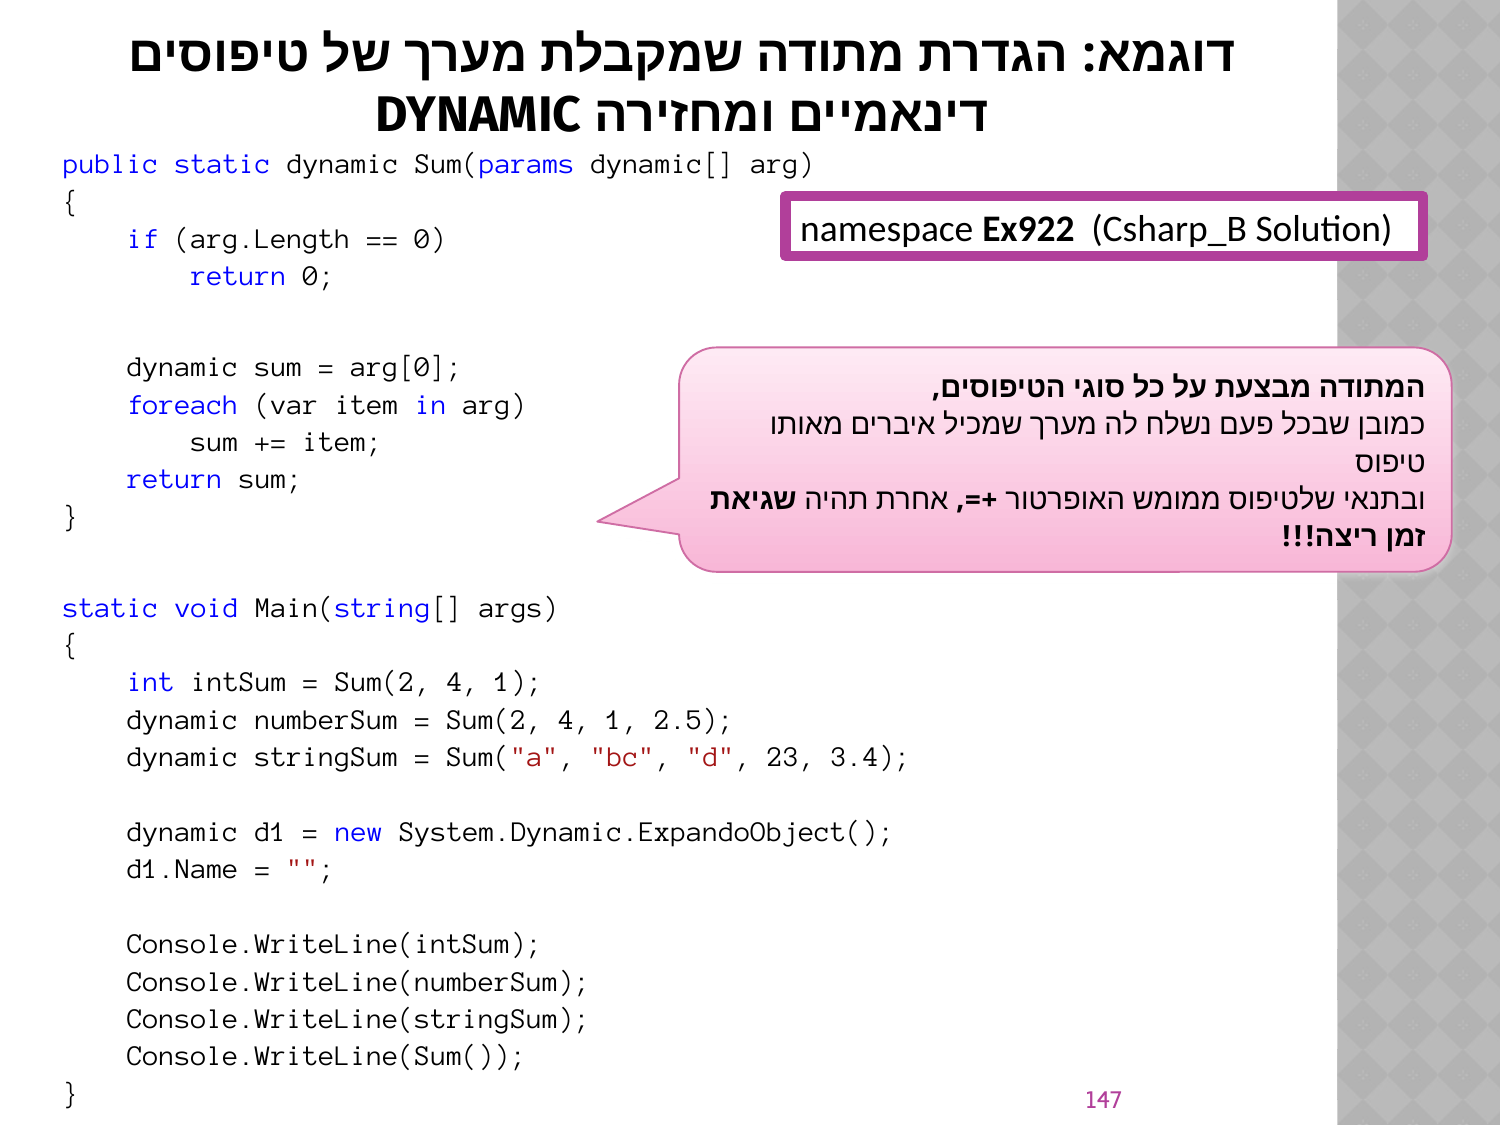

# דוגמא: הגדרת מתודה שמקבלת מערך של טיפוסים דינאמיים ומחזירה dynamic
public static dynamic Sum(params dynamic[] arg)
{
    if (arg.Length == 0)
        return 0;

    dynamic sum = arg[0];
    foreach (var item in arg)
        sum += item;
    return sum;
}

static void Main(string[] args)
{
    int intSum = Sum(2, 4, 1);
    dynamic numberSum = Sum(2, 4, 1, 2.5);
    dynamic stringSum = Sum("a", "bc", "d", 23, 3.4);

    dynamic d1 = new System.Dynamic.ExpandoObject();
    d1.Name = "";

    Console.WriteLine(intSum);
    Console.WriteLine(numberSum);
    Console.WriteLine(stringSum);
    Console.WriteLine(Sum());
}
namespace Ex922  (Csharp_B Solution)
המתודה מבצעת על כל סוגי הטיפוסים,
כמובן שבכל פעם נשלח לה מערך שמכיל איברים מאותו טיפוס
ובתנאי שלטיפוס ממומש האופרטור +=, אחרת תהיה שגיאת זמן ריצה!!!
147